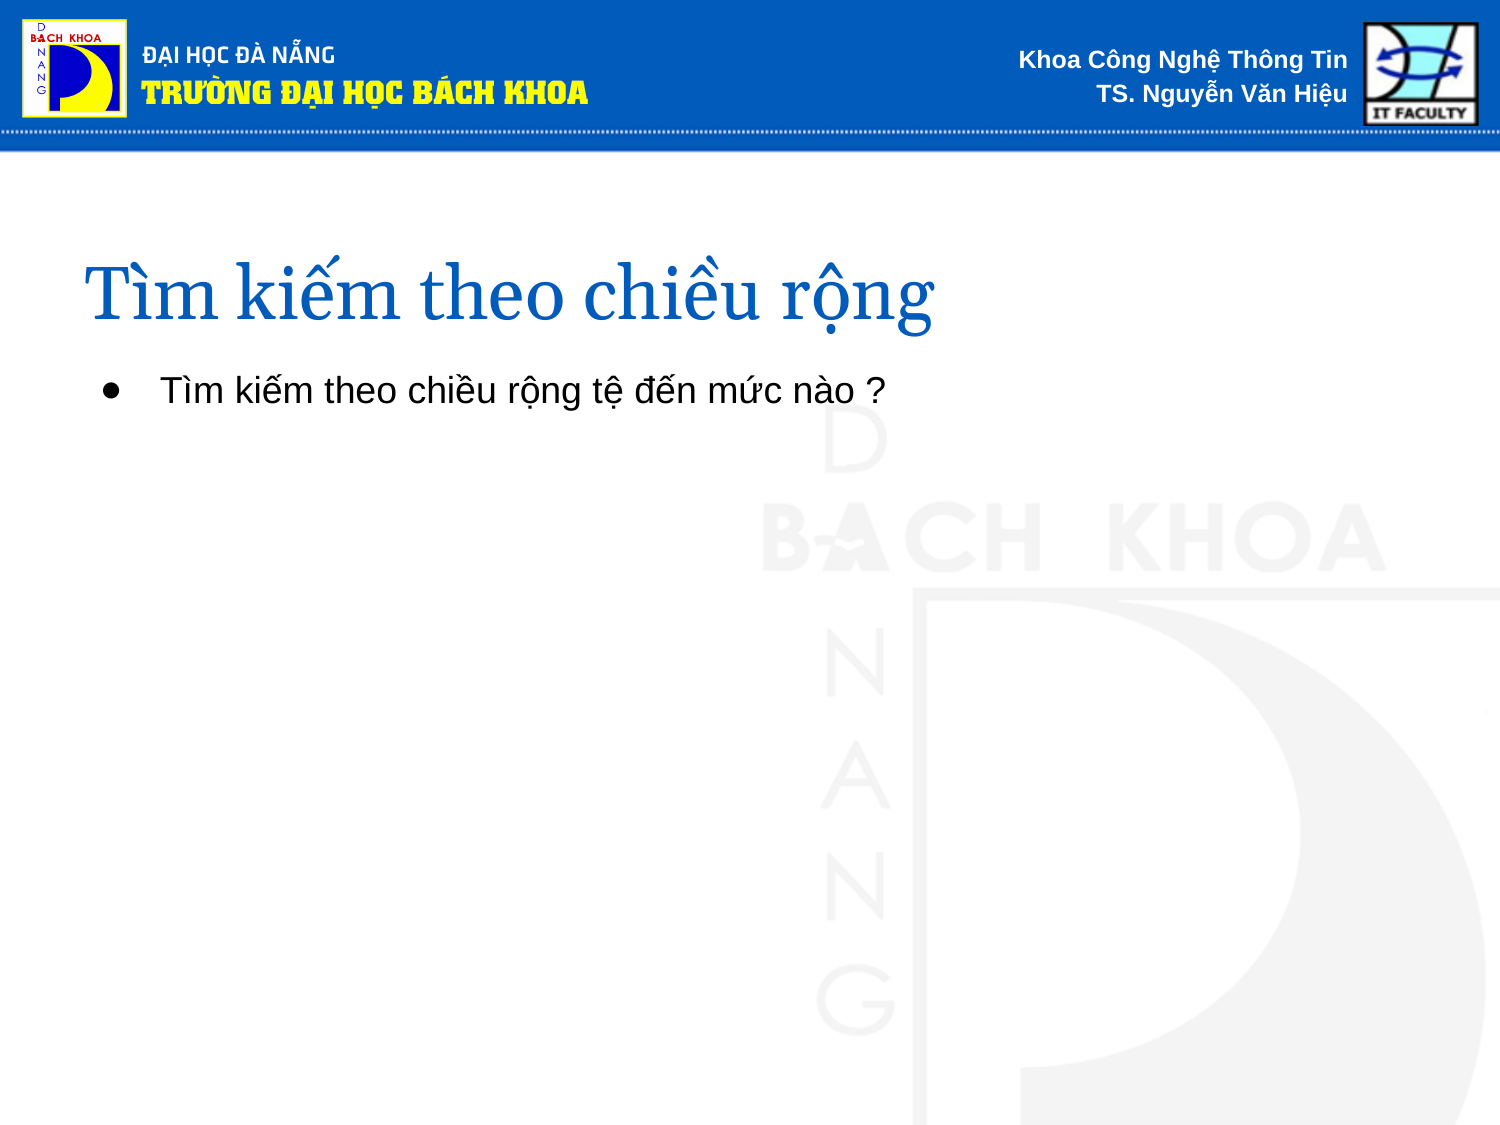

# Tìm kiếm theo chiều rộng
Tìm kiếm theo chiều rộng tệ đến mức nào ?